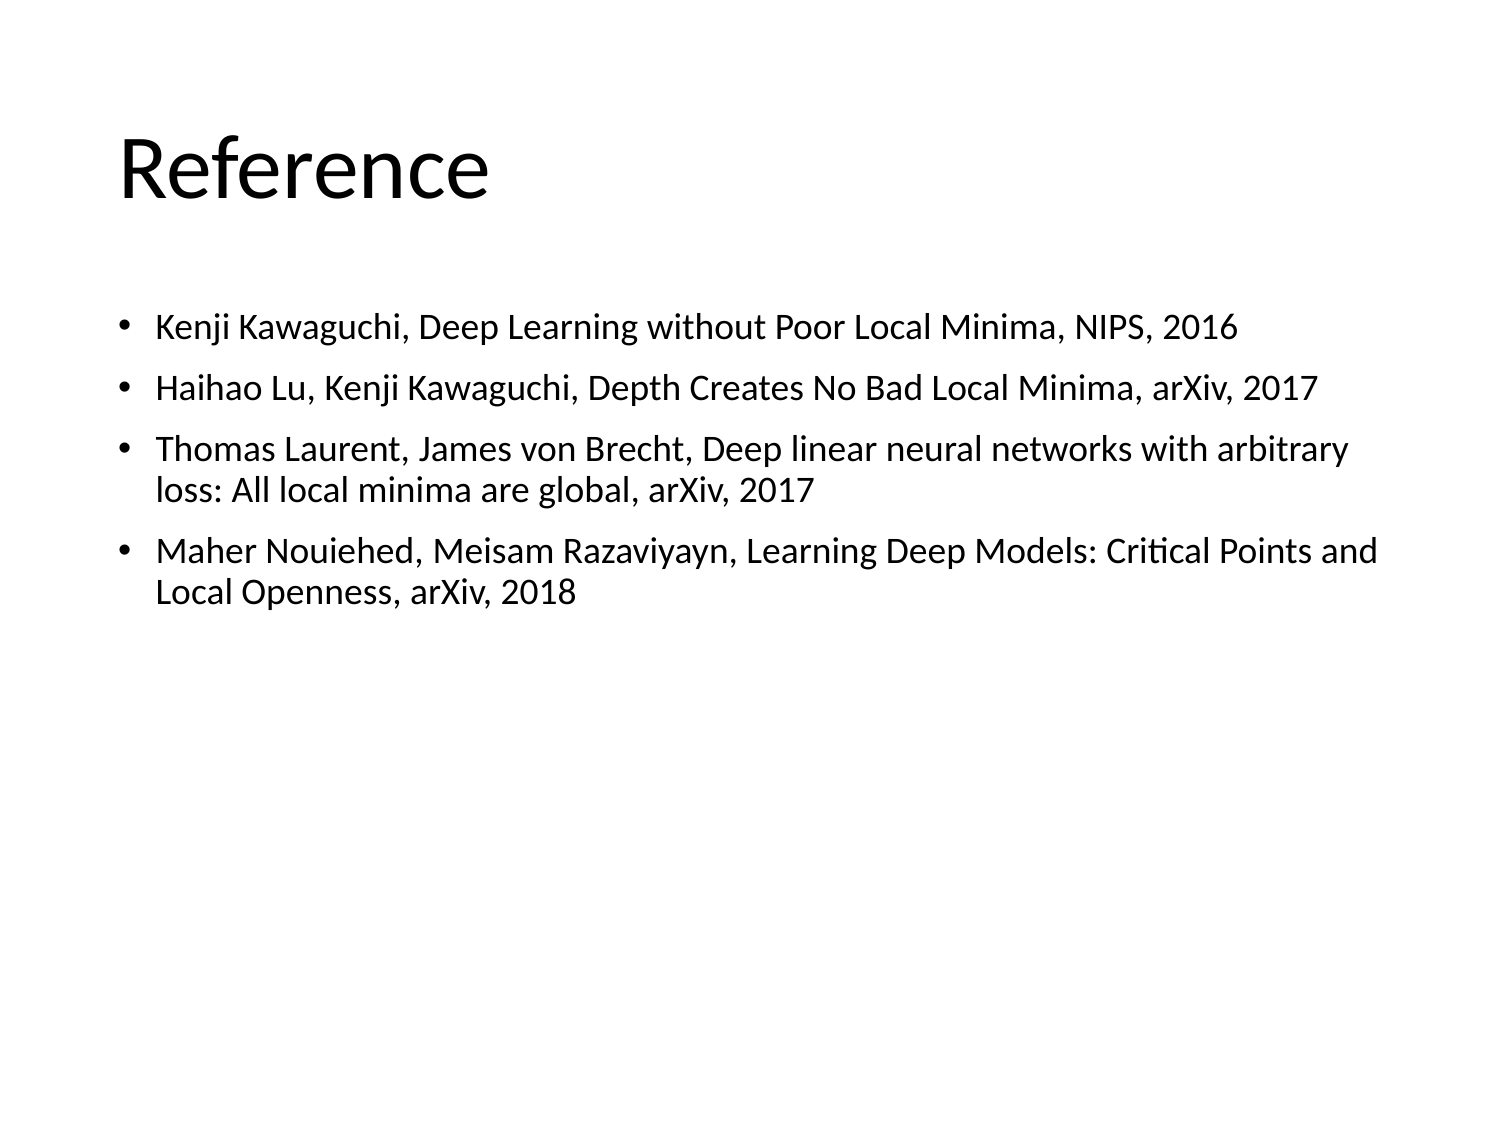

# Reference
Kenji Kawaguchi, Deep Learning without Poor Local Minima, NIPS, 2016
Haihao Lu, Kenji Kawaguchi, Depth Creates No Bad Local Minima, arXiv, 2017
Thomas Laurent, James von Brecht, Deep linear neural networks with arbitrary loss: All local minima are global, arXiv, 2017
Maher Nouiehed, Meisam Razaviyayn, Learning Deep Models: Critical Points and Local Openness, arXiv, 2018